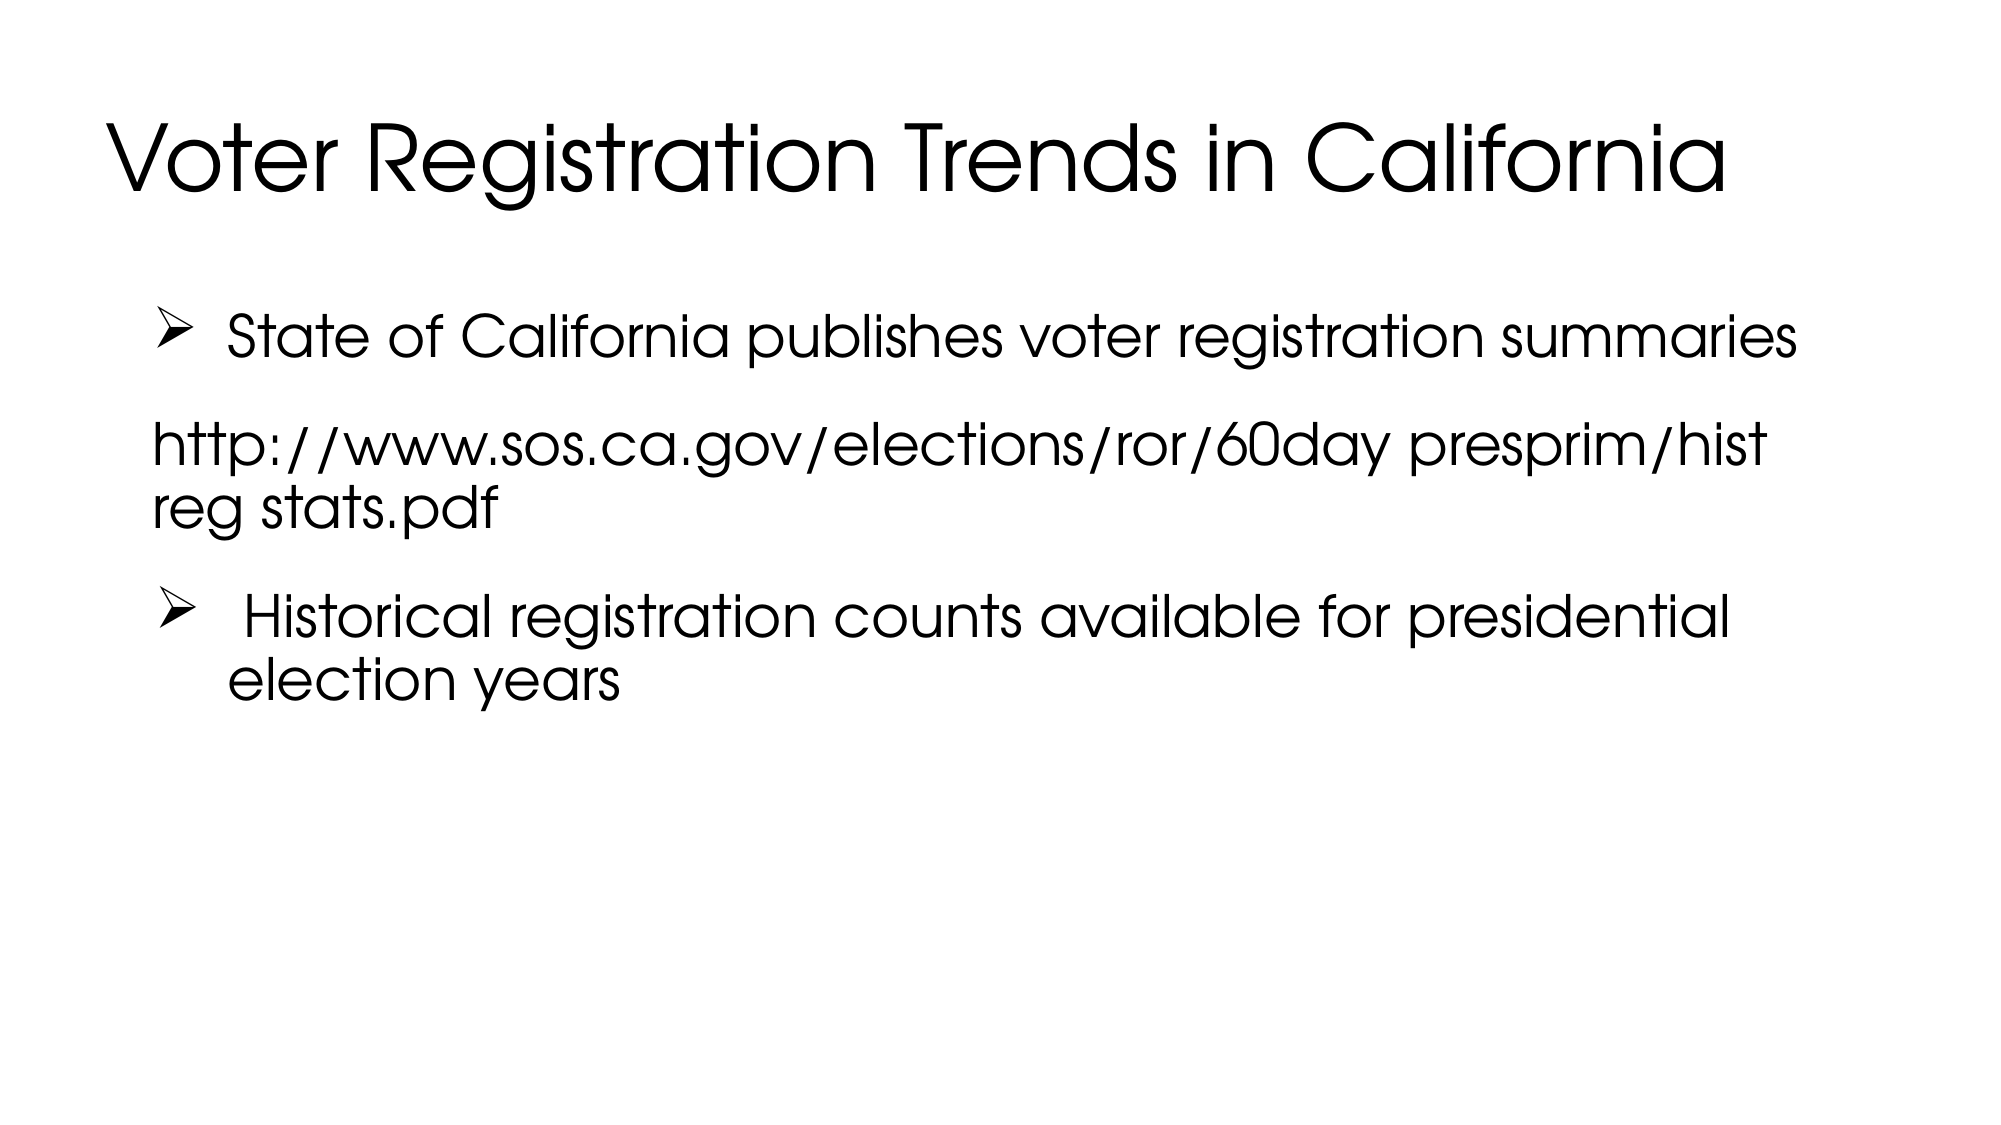

# Voter Registration Trends in California
State of California publishes voter registration summaries
http://www.sos.ca.gov/elections/ror/60day presprim/hist reg stats.pdf
 Historical registration counts available for presidential election years